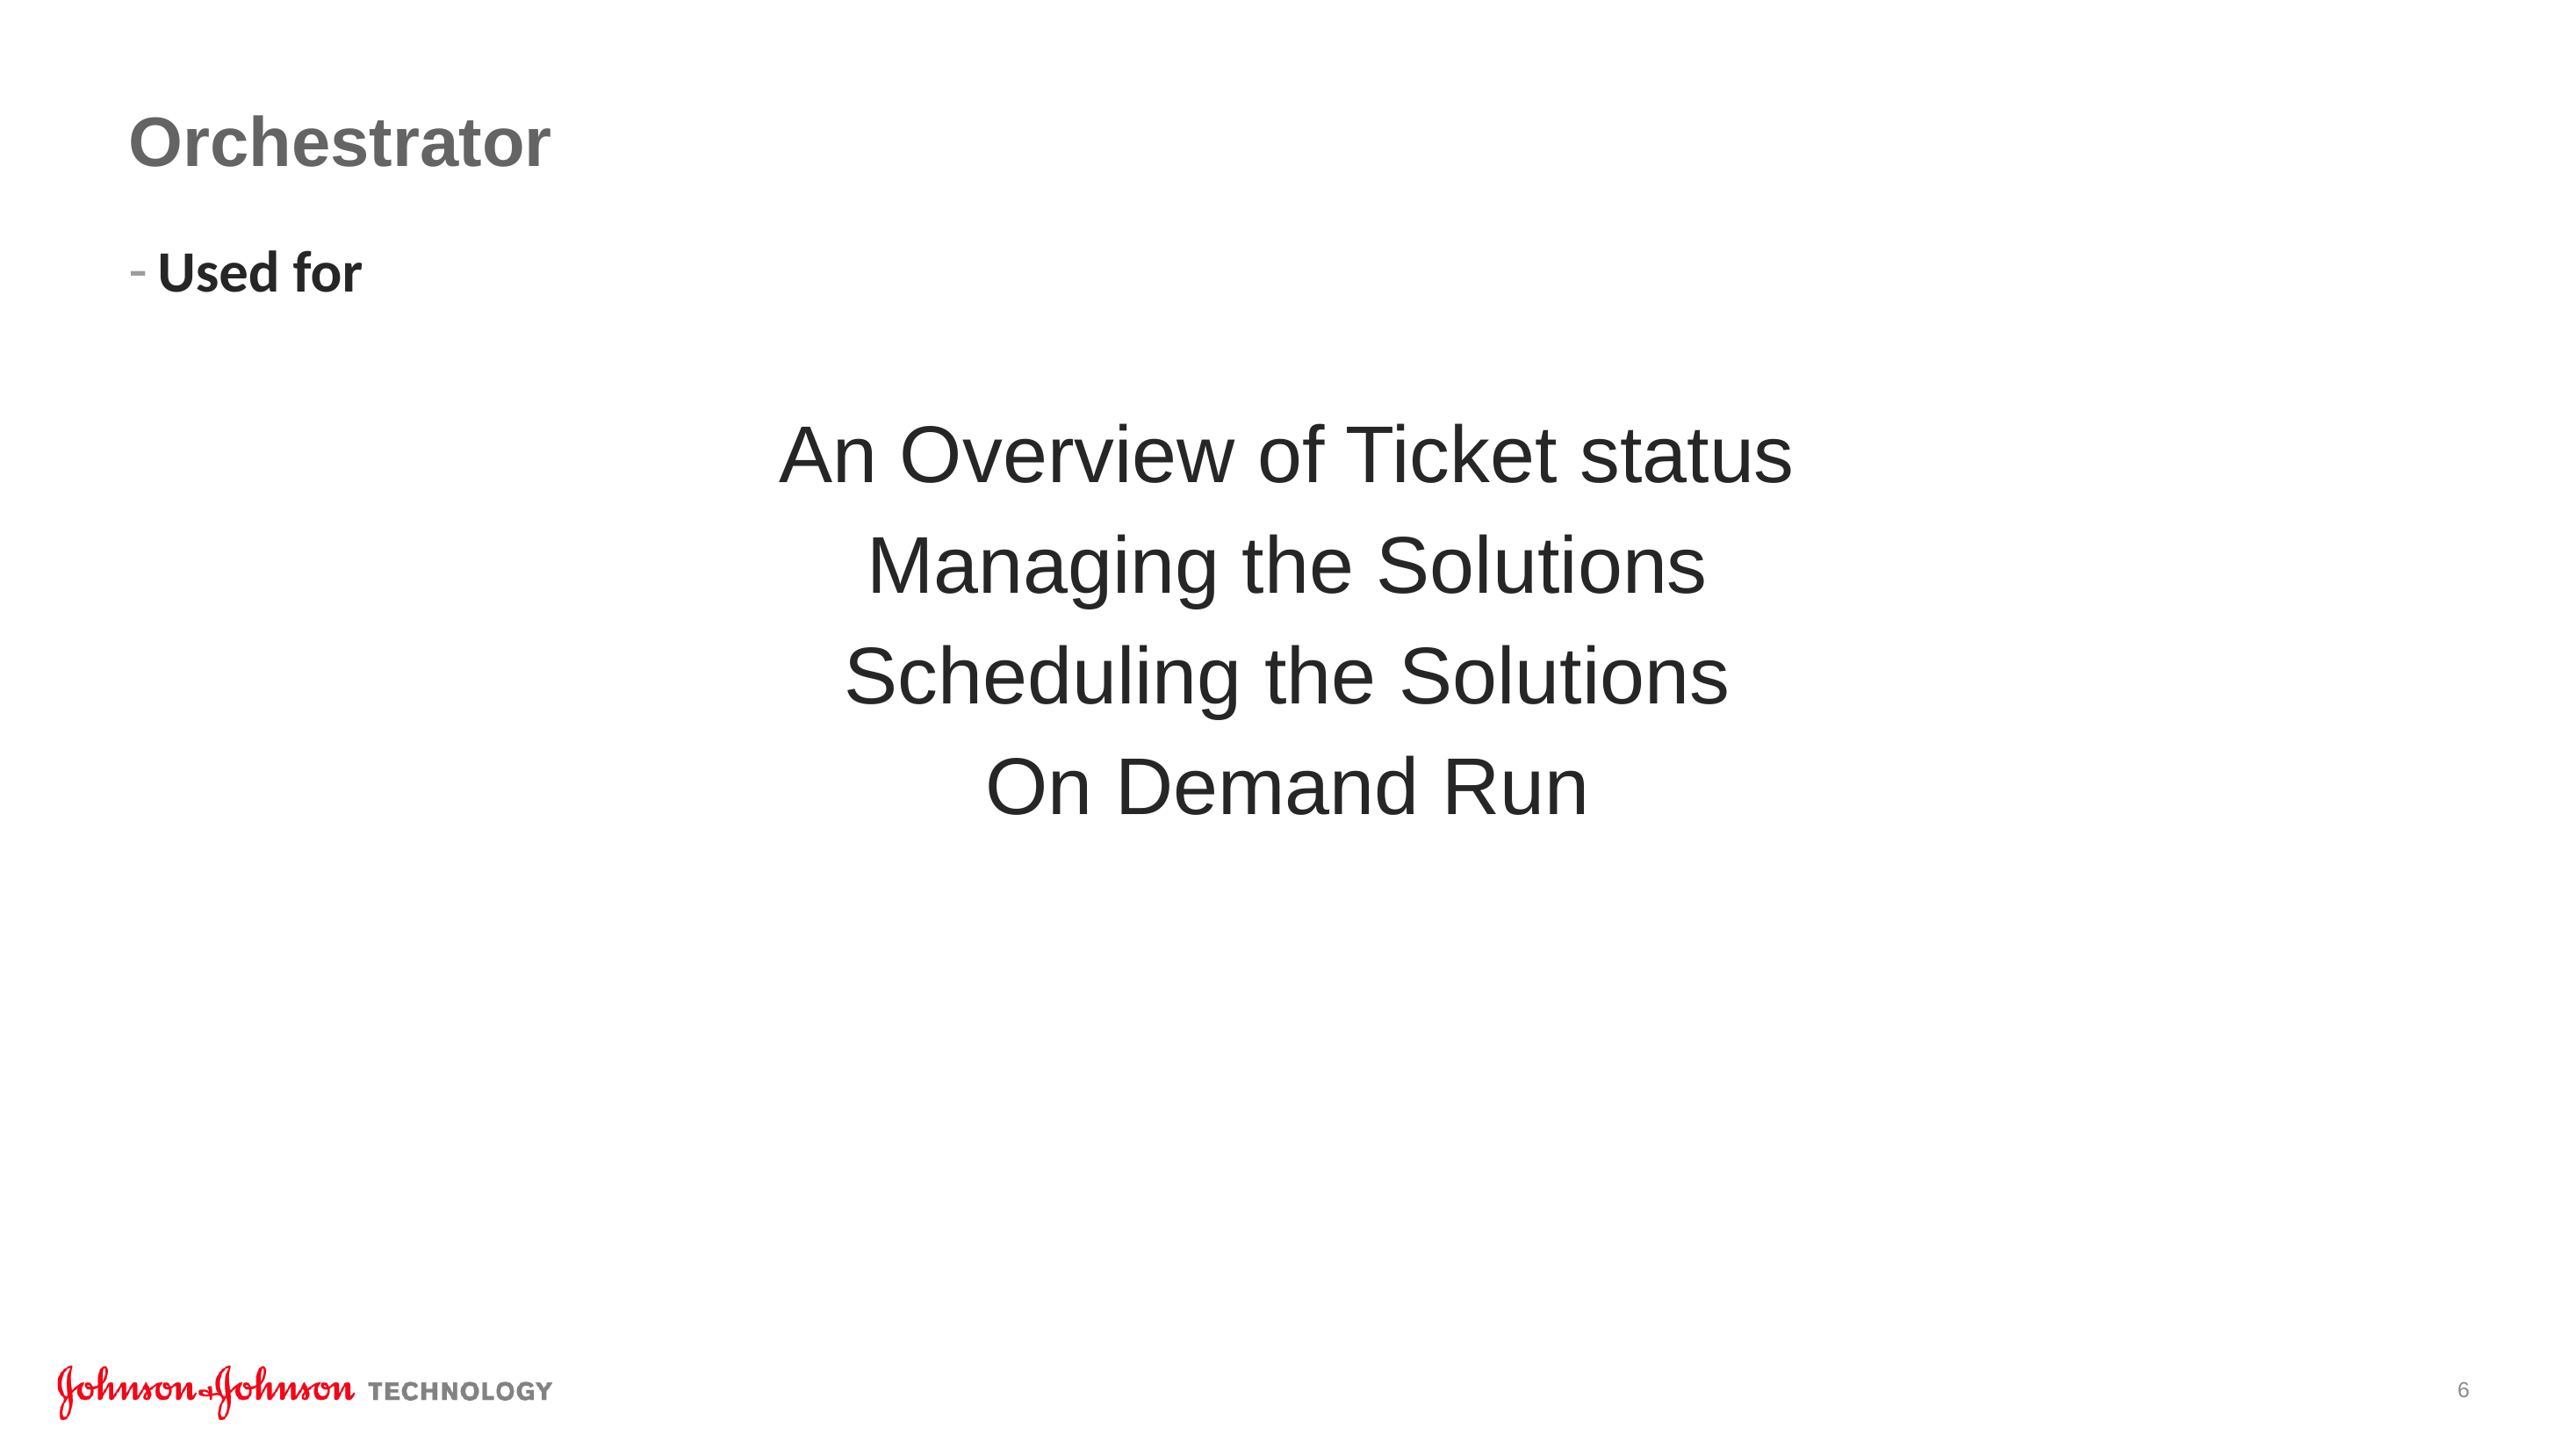

# Orchestrator
Used for

An Overview of Ticket status
Managing the Solutions
Scheduling the Solutions
On Demand Run
6